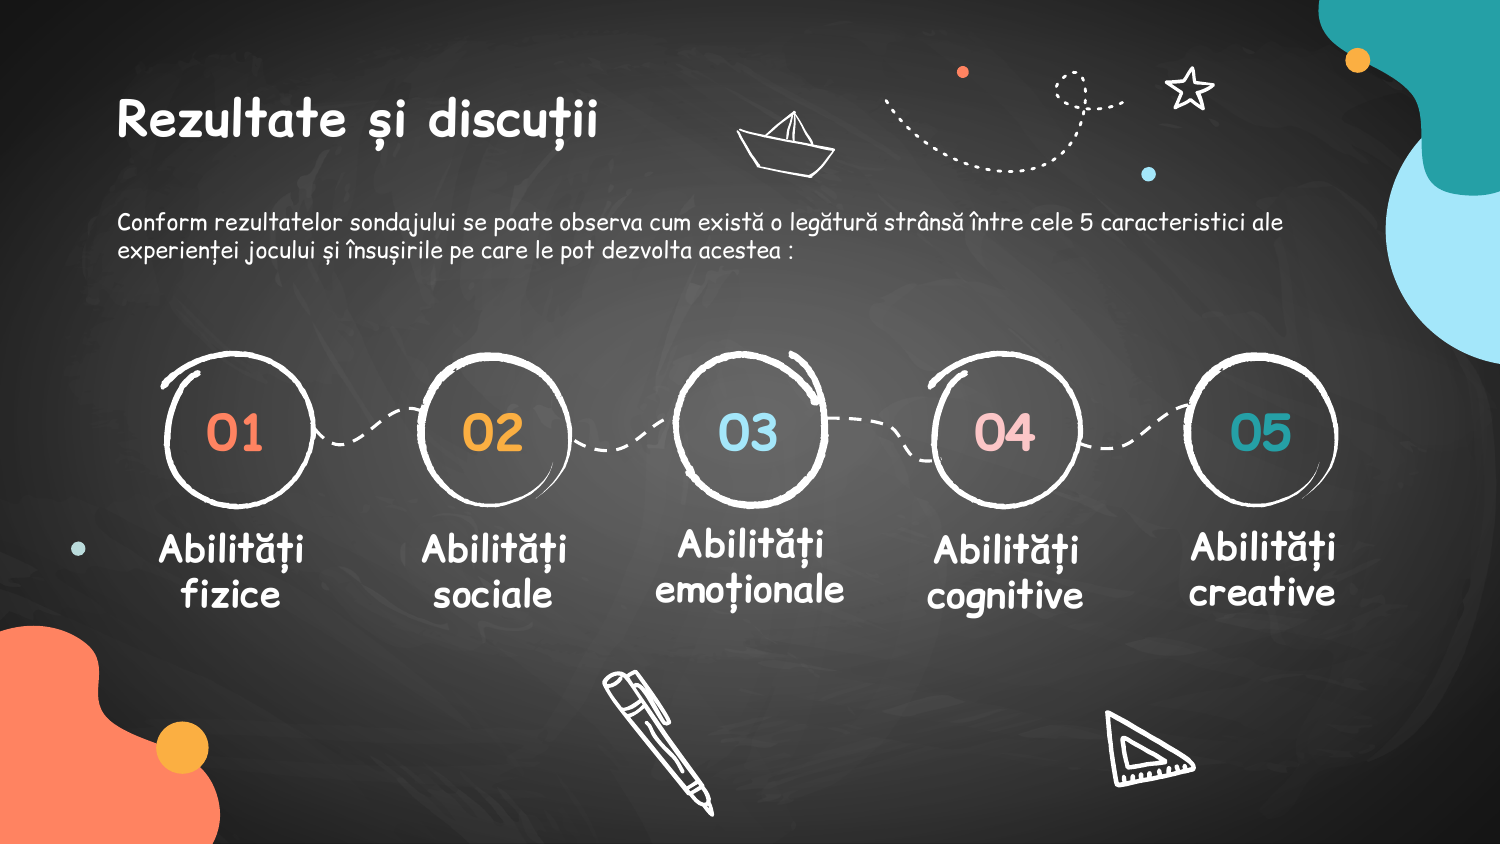

# Rezultate și discuții

Conform rezultatelor sondajului se poate observa cum există o legătură strânsă între cele 5 caracteristici ale experienței jocului și însușirile pe care le pot dezvolta acestea :

01
02
03
04
05

Abilități emoționale
Abilități creative
Abilități fizice
Abilități sociale
Abilități cognitive